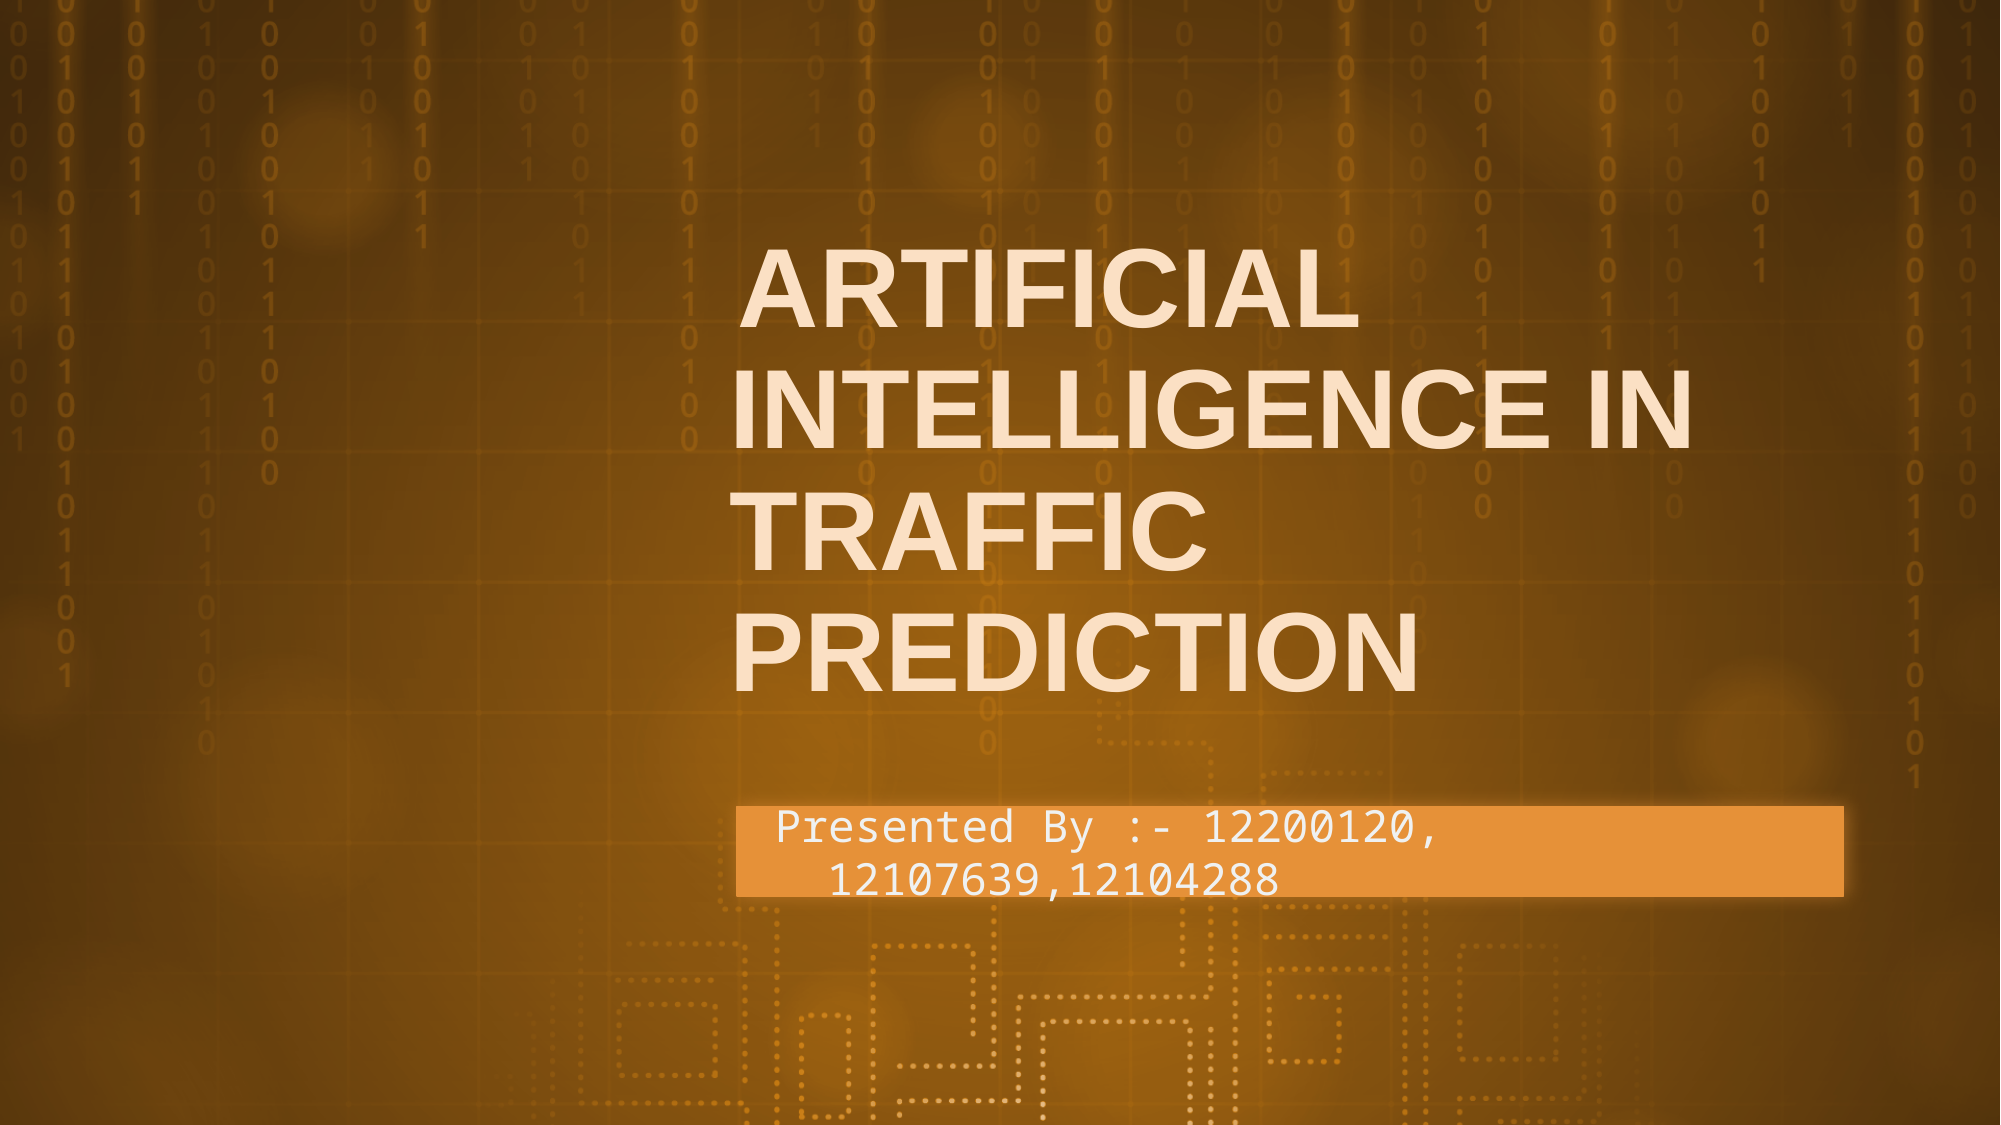

# ARTIFICIAL INTELLIGENCE IN TRAFFIC PREDICTION
Presented By :- 12200120, 12107639,12104288